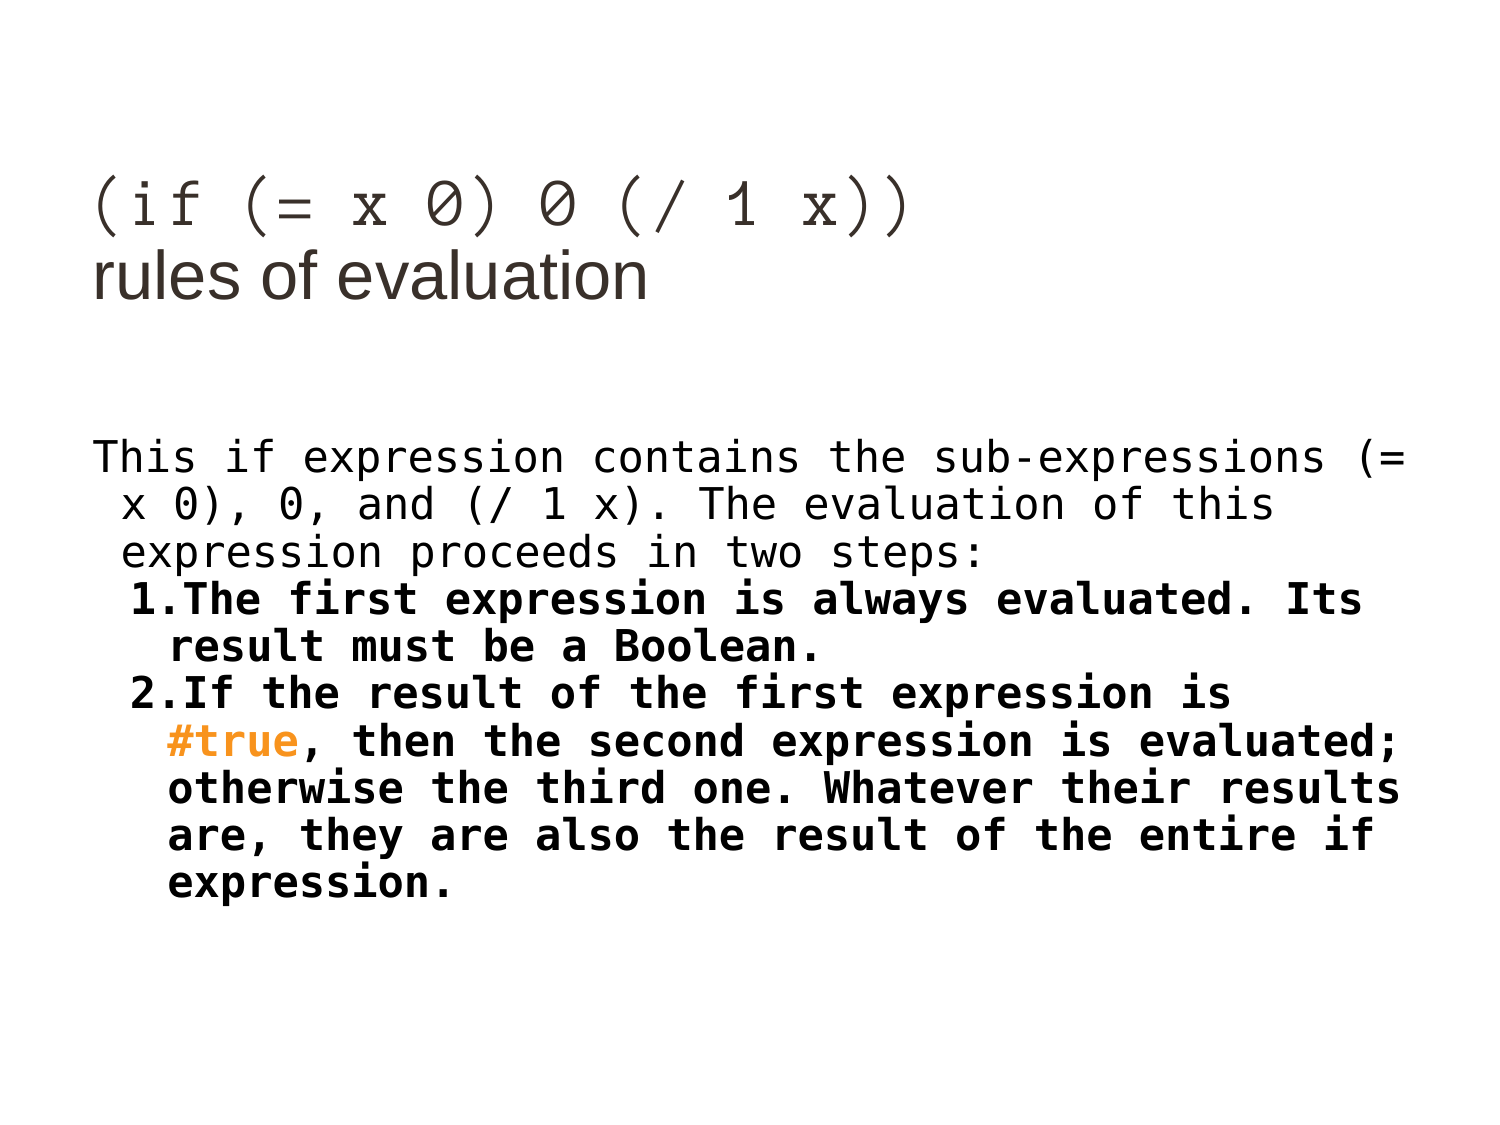

# (if (= x 0) 0 (/ 1 x))
rules of evaluation
This if expression contains the sub-expressions (= x 0), 0, and (/ 1 x). The evaluation of this expression proceeds in two steps:
The first expression is always evaluated. Its result must be a Boolean.
If the result of the first expression is #true, then the second expression is evaluated; otherwise the third one. Whatever their results are, they are also the result of the entire if expression.